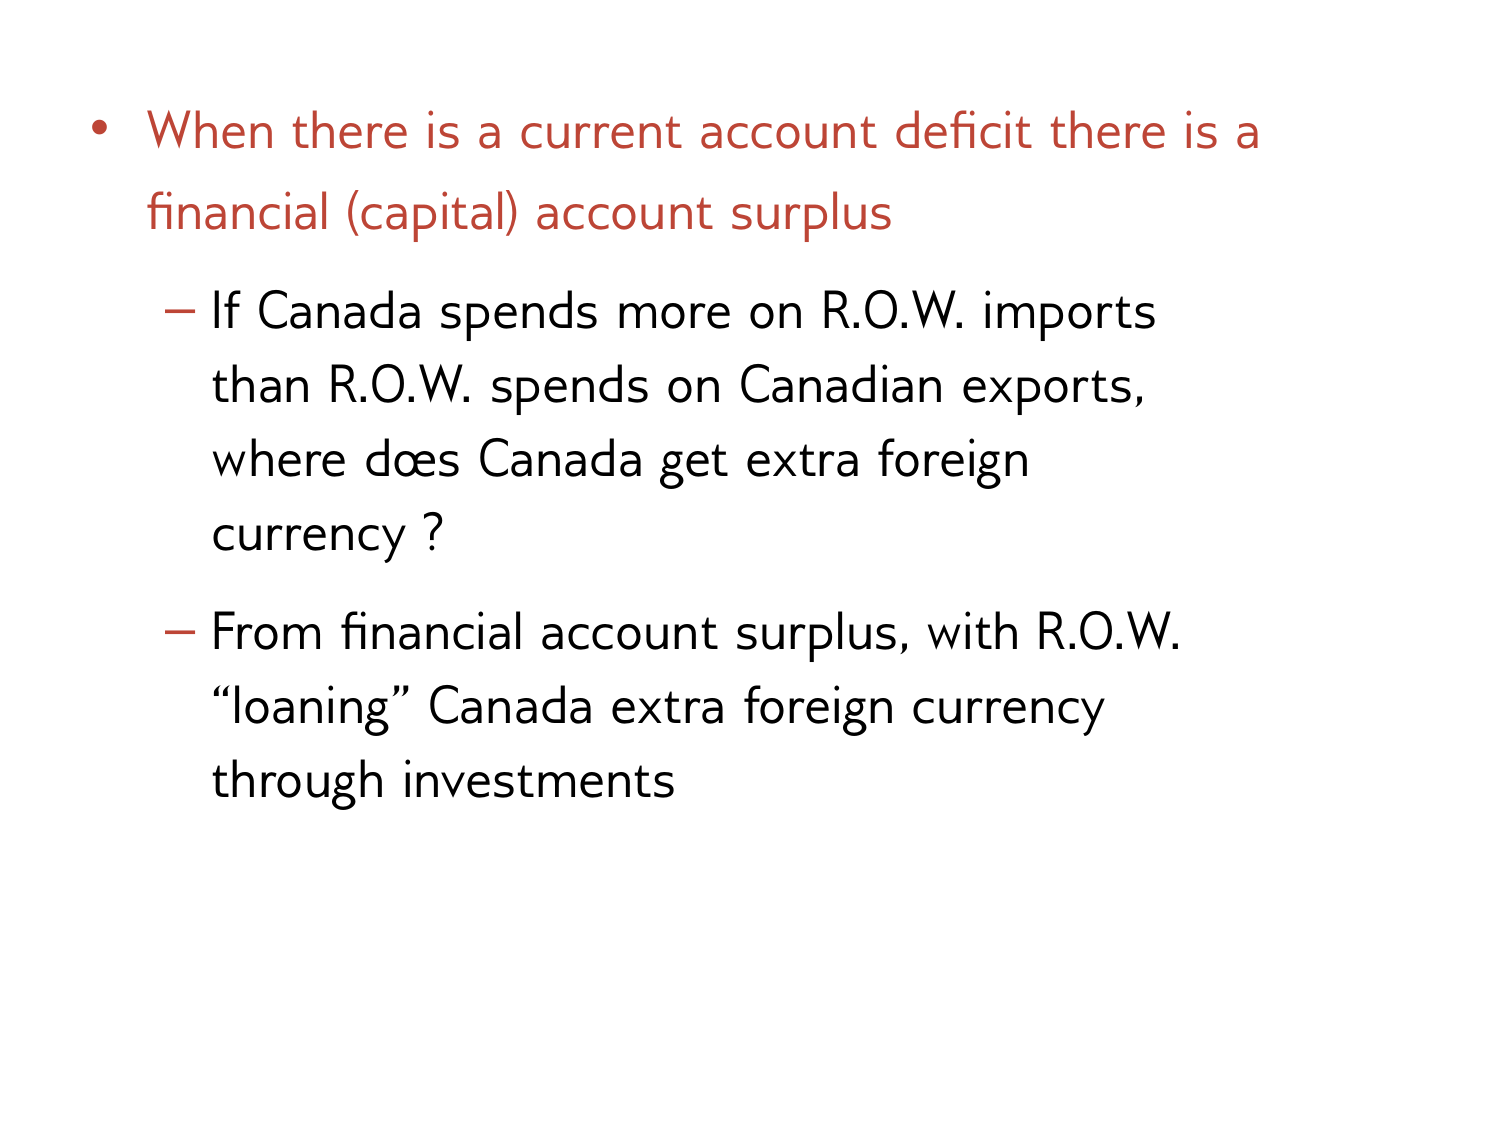

When there is a current account deficit there is a financial (capital) account surplus
If Canada spends more on R.O.W. imports than R.O.W. spends on Canadian exports, where does Canada get extra foreign currency ?
From financial account surplus, with R.O.W. “loaning” Canada extra foreign currency through investments